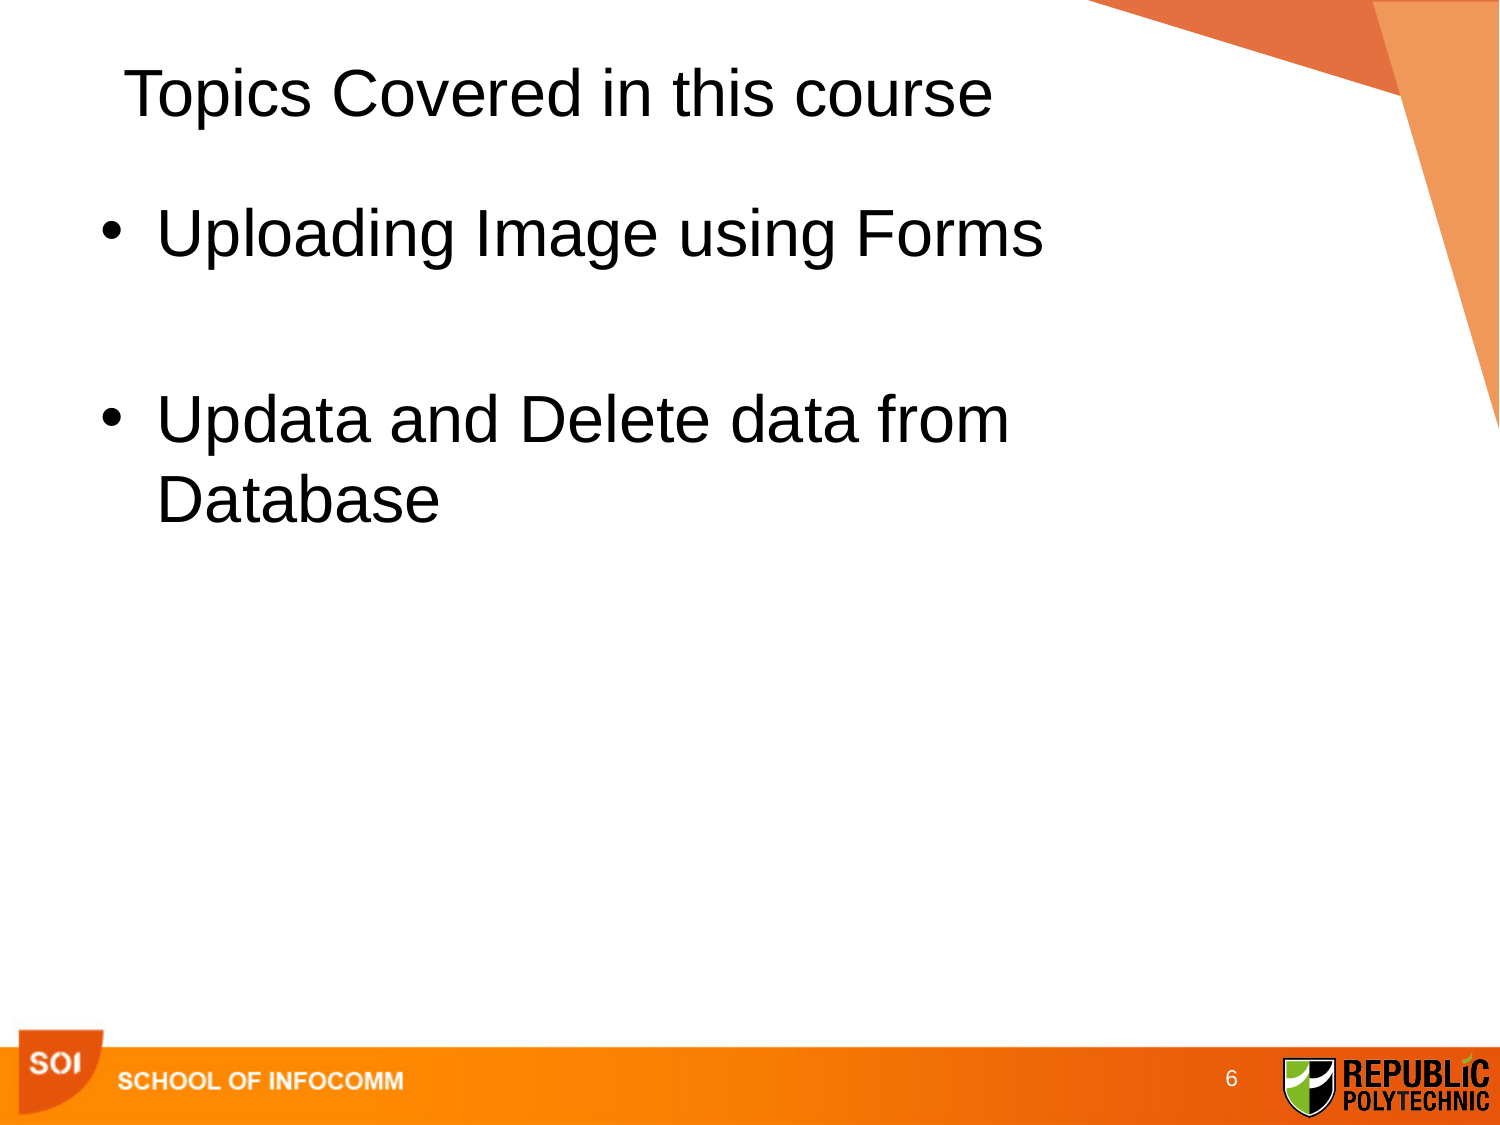

# Topics Covered in this course
Uploading Image using Forms

Updata and Delete data from Database

6